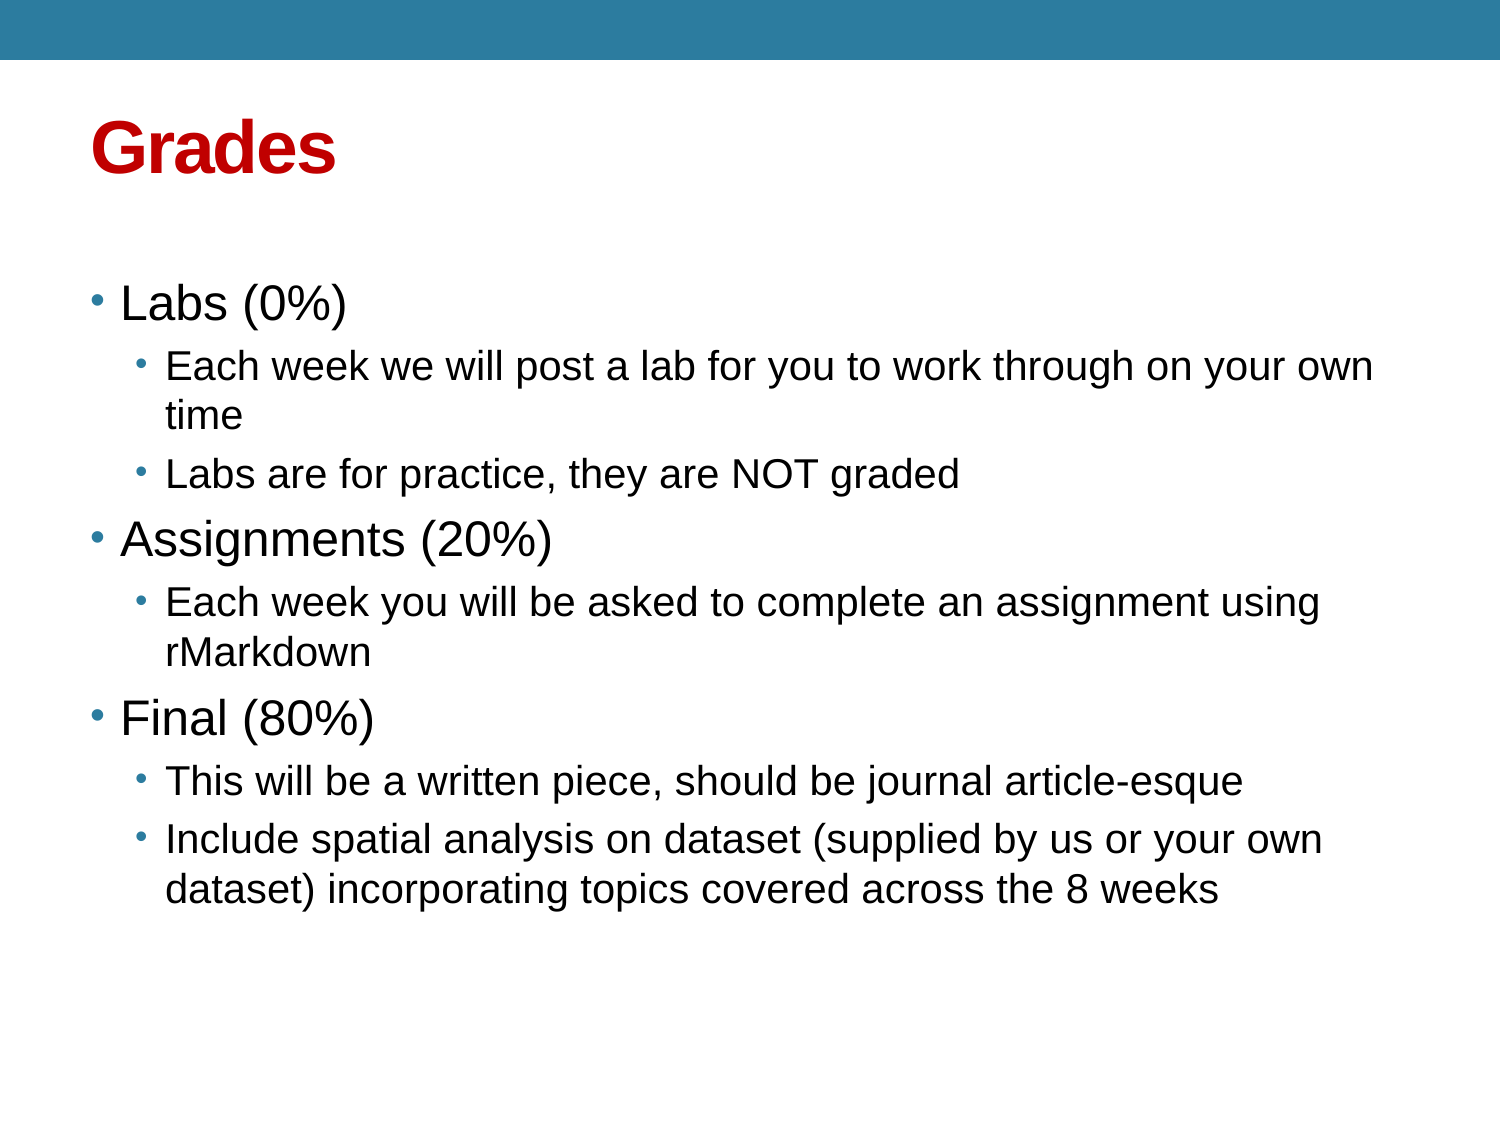

# Grades
Labs (0%)
Each week we will post a lab for you to work through on your own time
Labs are for practice, they are NOT graded
Assignments (20%)
Each week you will be asked to complete an assignment using rMarkdown
Final (80%)
This will be a written piece, should be journal article-esque
Include spatial analysis on dataset (supplied by us or your own dataset) incorporating topics covered across the 8 weeks